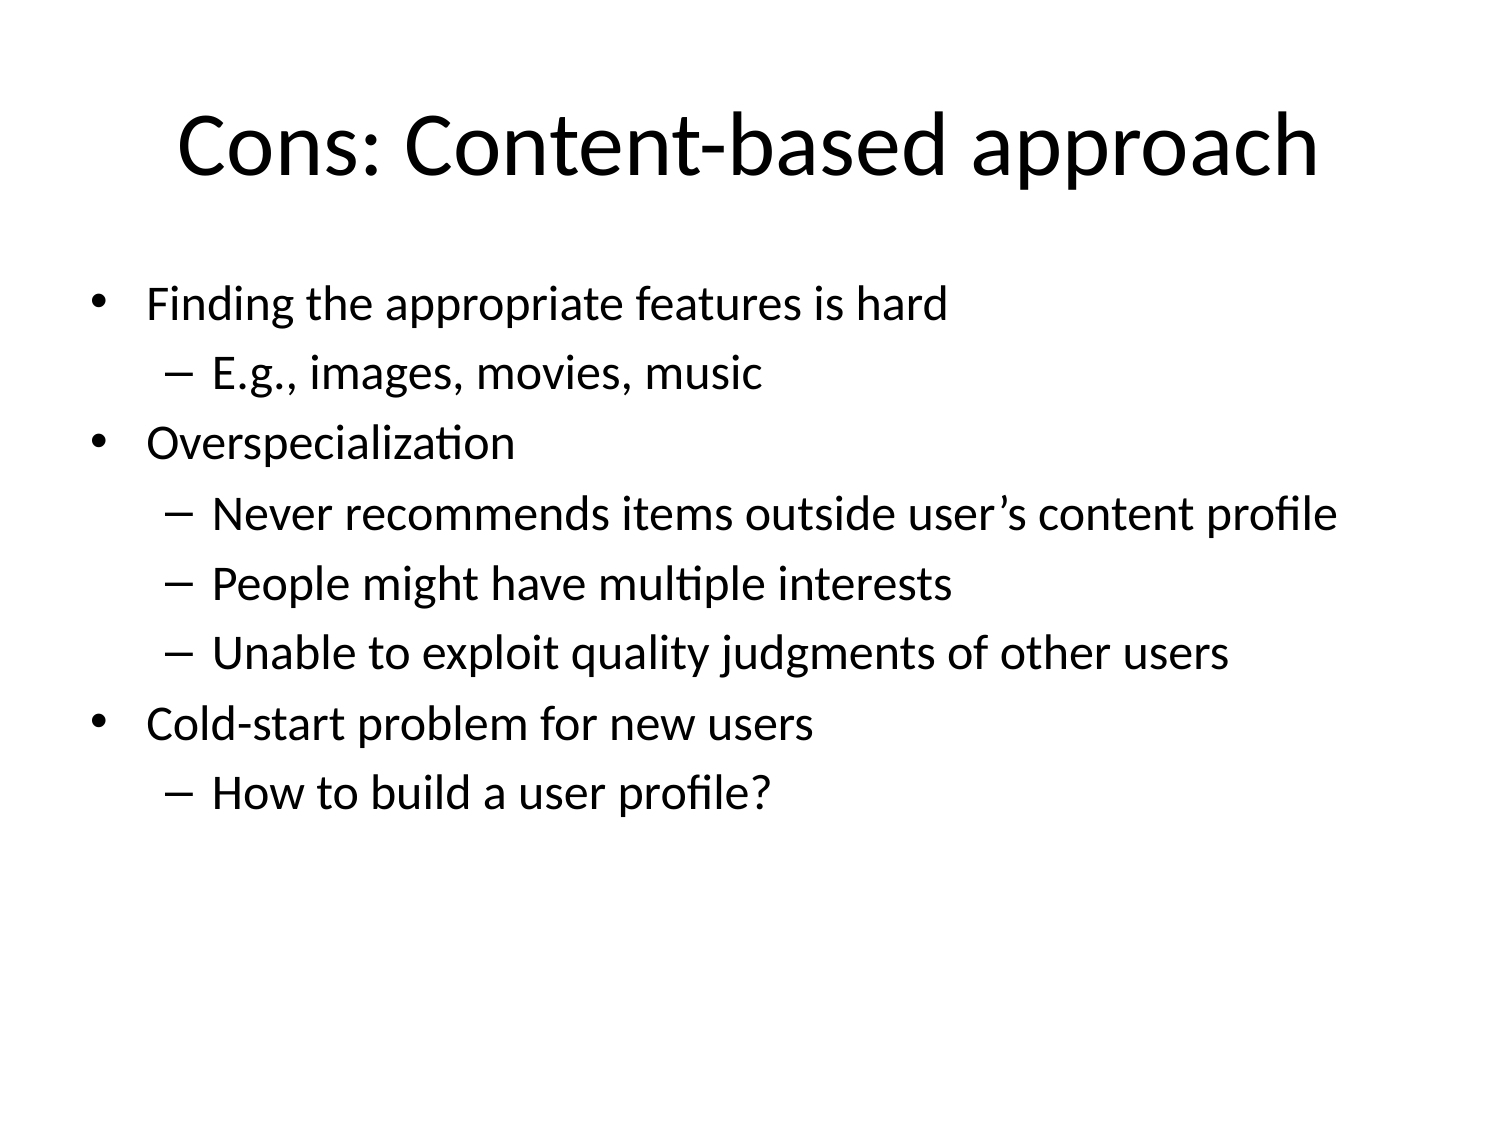

# Cons: Content-based approach
Finding the appropriate features is hard
E.g., images, movies, music
Overspecialization
Never recommends items outside user’s content profile
People might have multiple interests
Unable to exploit quality judgments of other users
Cold-start problem for new users
How to build a user profile?